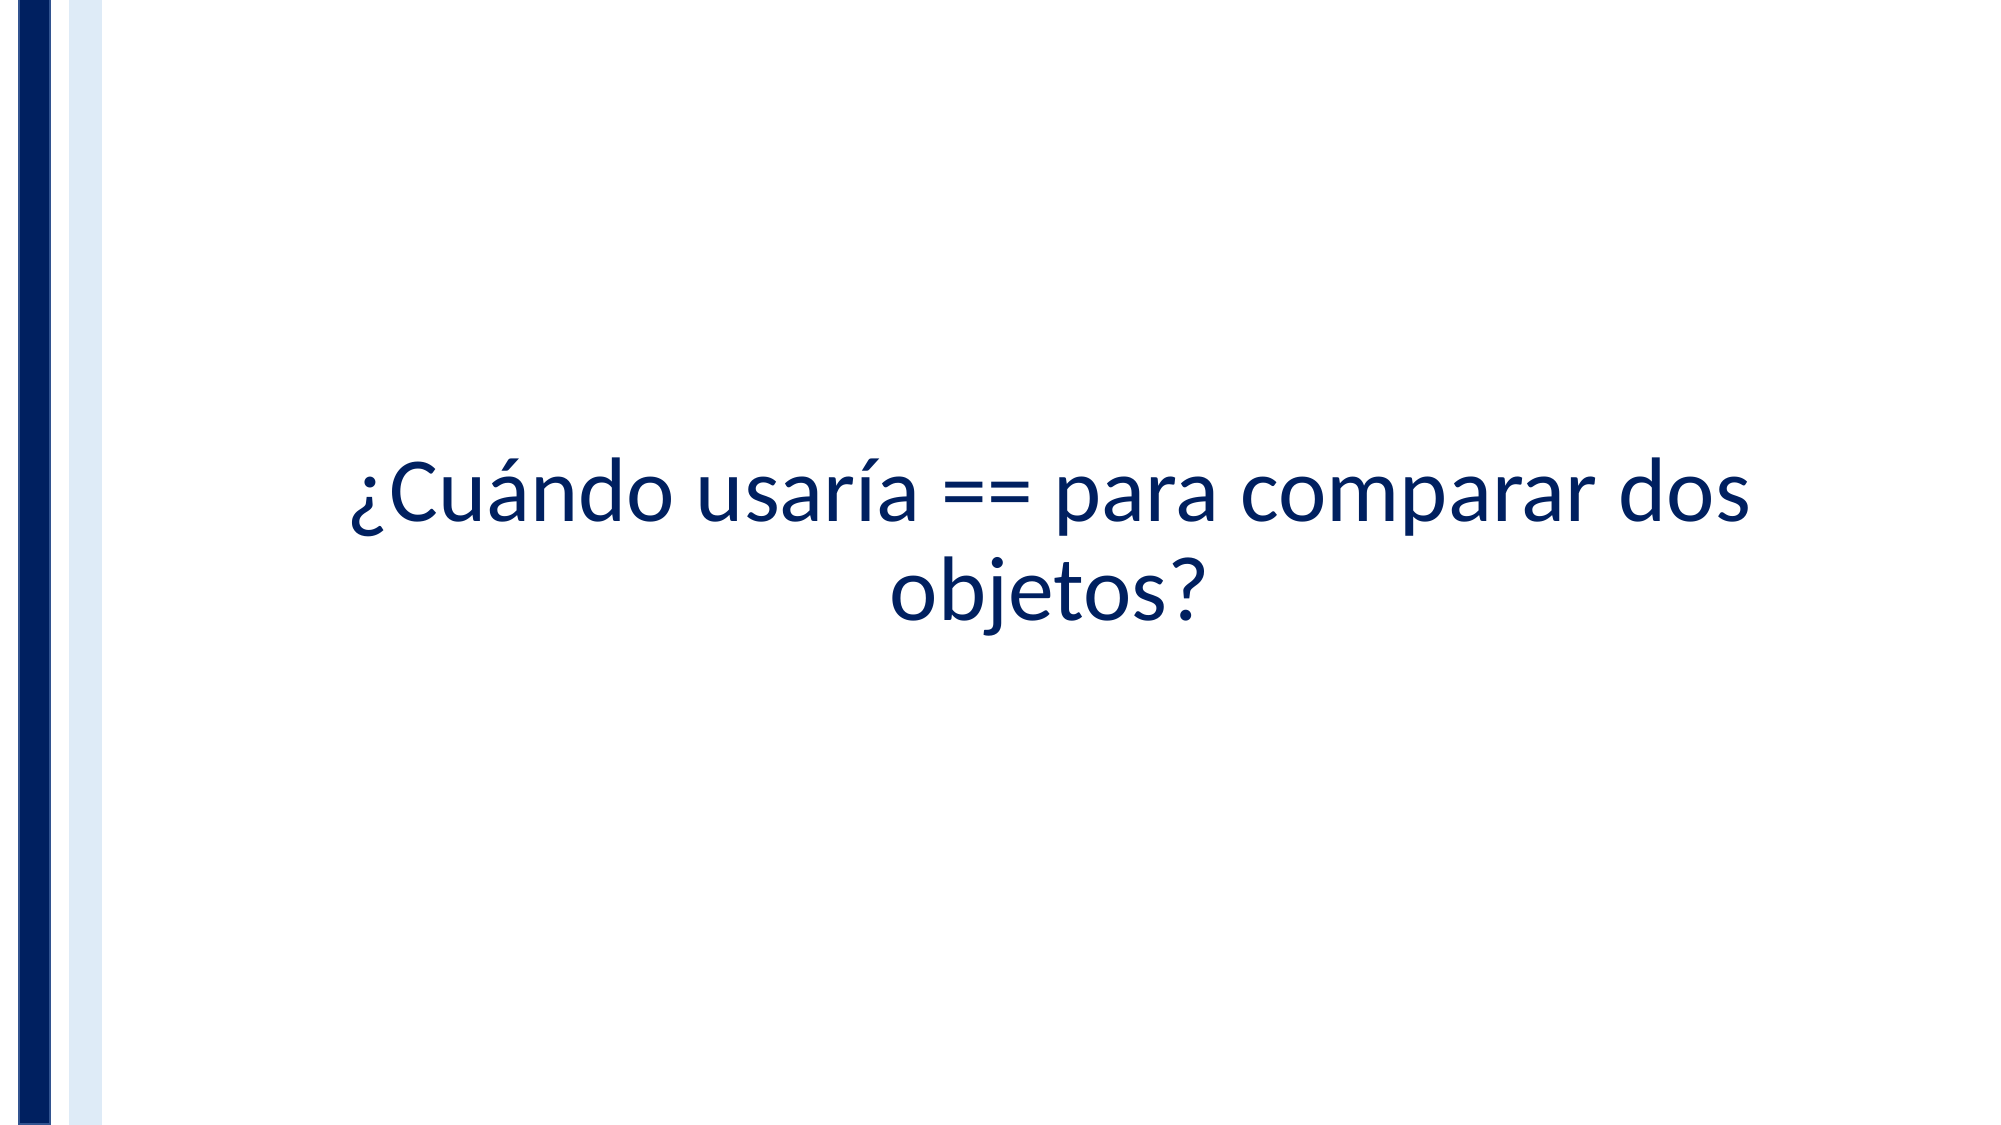

# ¿Cuándo usaría == para comparar dos objetos?